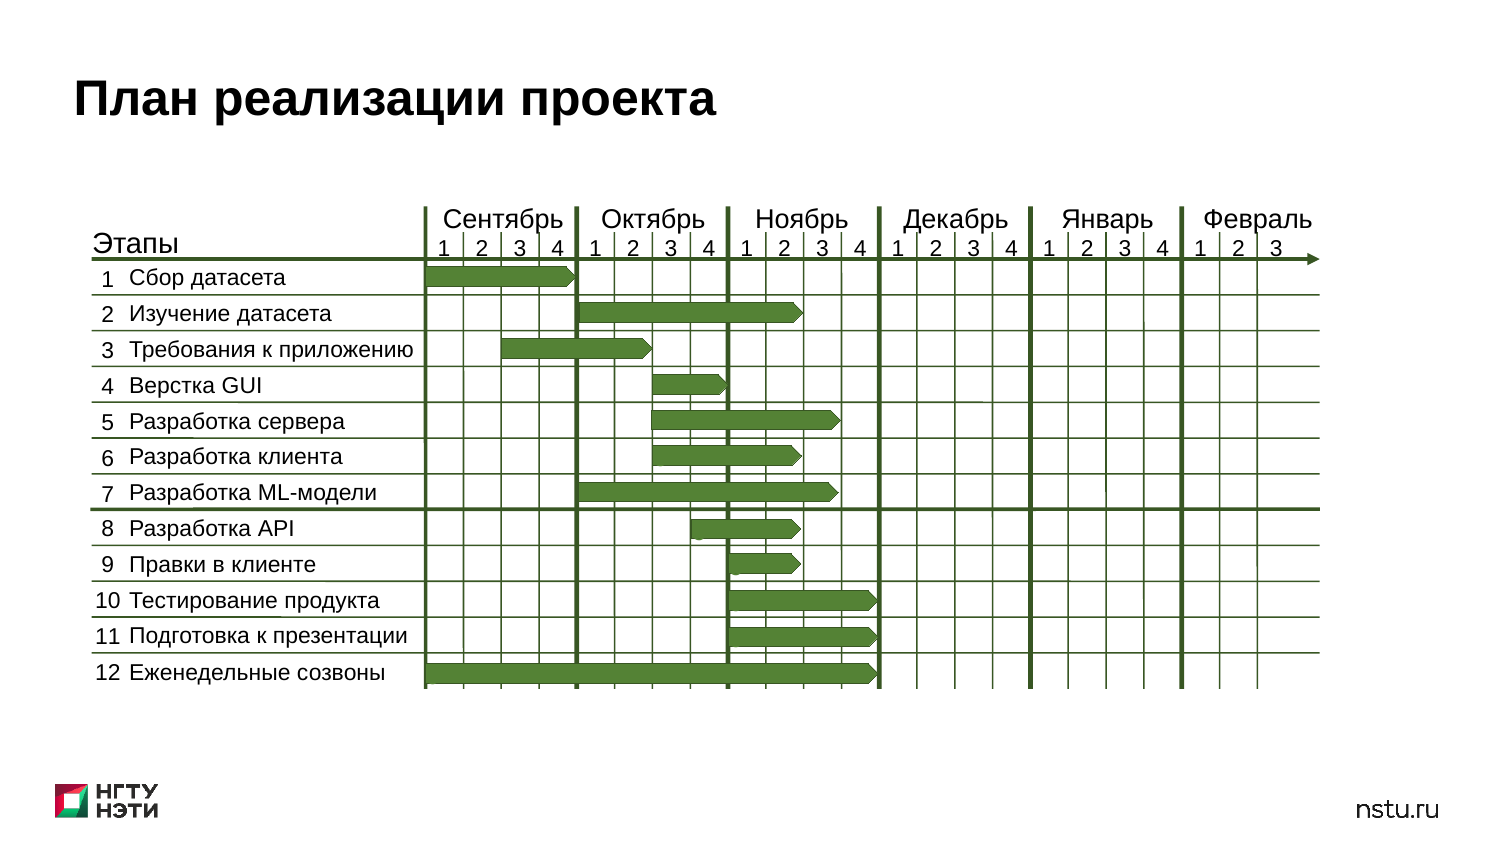

План реализации проекта
Сентябрь
Октябрь
Ноябрь
Декабрь
Январь
Февраль

Этапы

1
2
3
4
1
2
3
4
1
2
3
4
1
2
3
4
1
2
3
4
1
2
3

Сбор датасета
1

Изучение датасета
2

Требования к приложению
3

Верстка GUI
4

Разработка сервера
5

Разработка клиента
6
c

Разработка ML-модели
7

8
Разработка API

9
Правки в клиенте

10
Тестирование продукта

11
Подготовка к презентации

12
Еженедельные созвоны

c
c
c
c
c